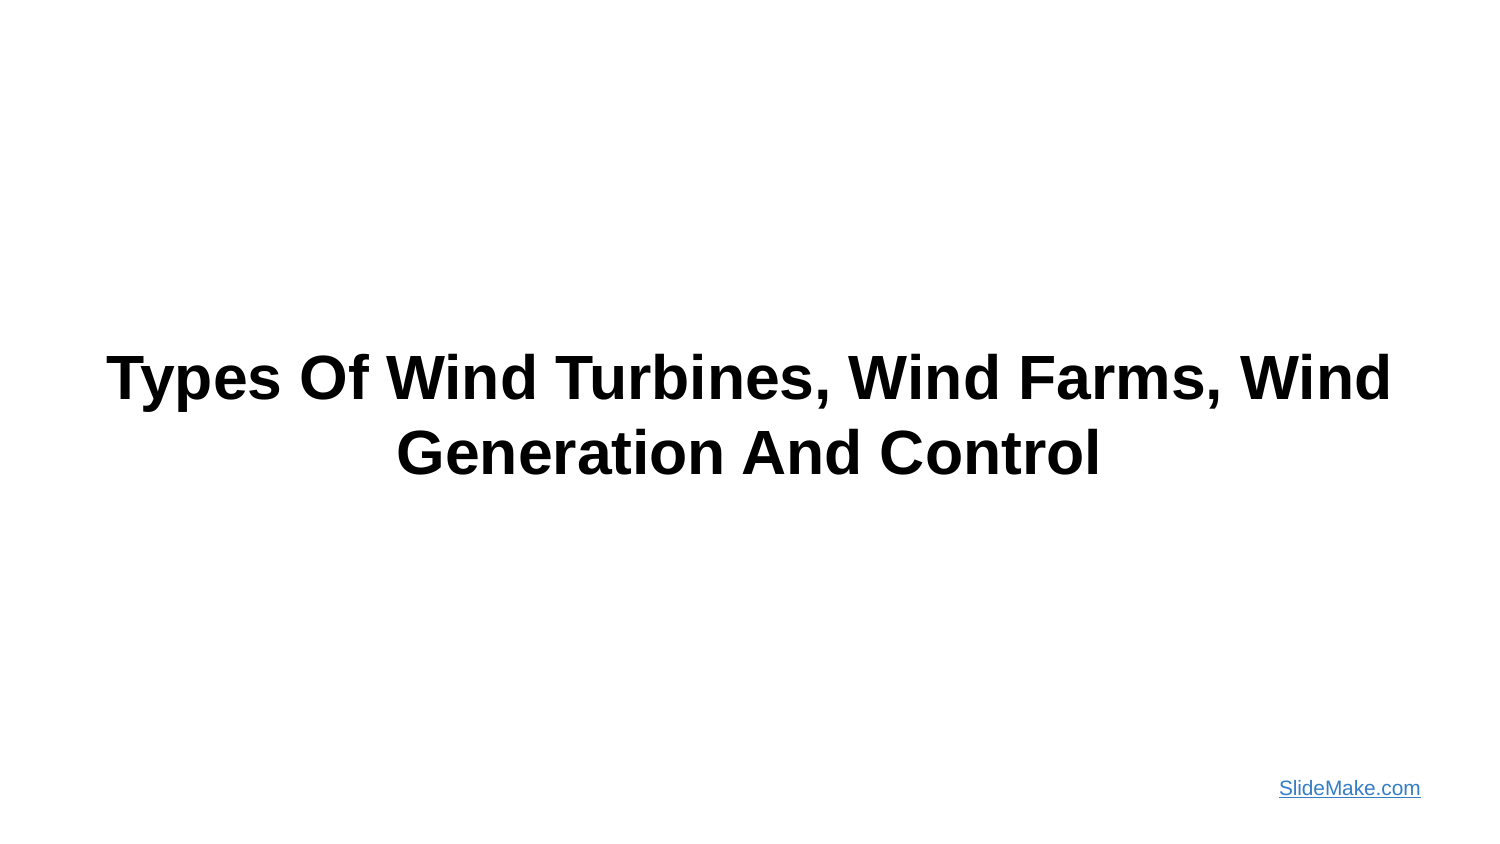

Types Of Wind Turbines, Wind Farms, Wind Generation And Control
SlideMake.com